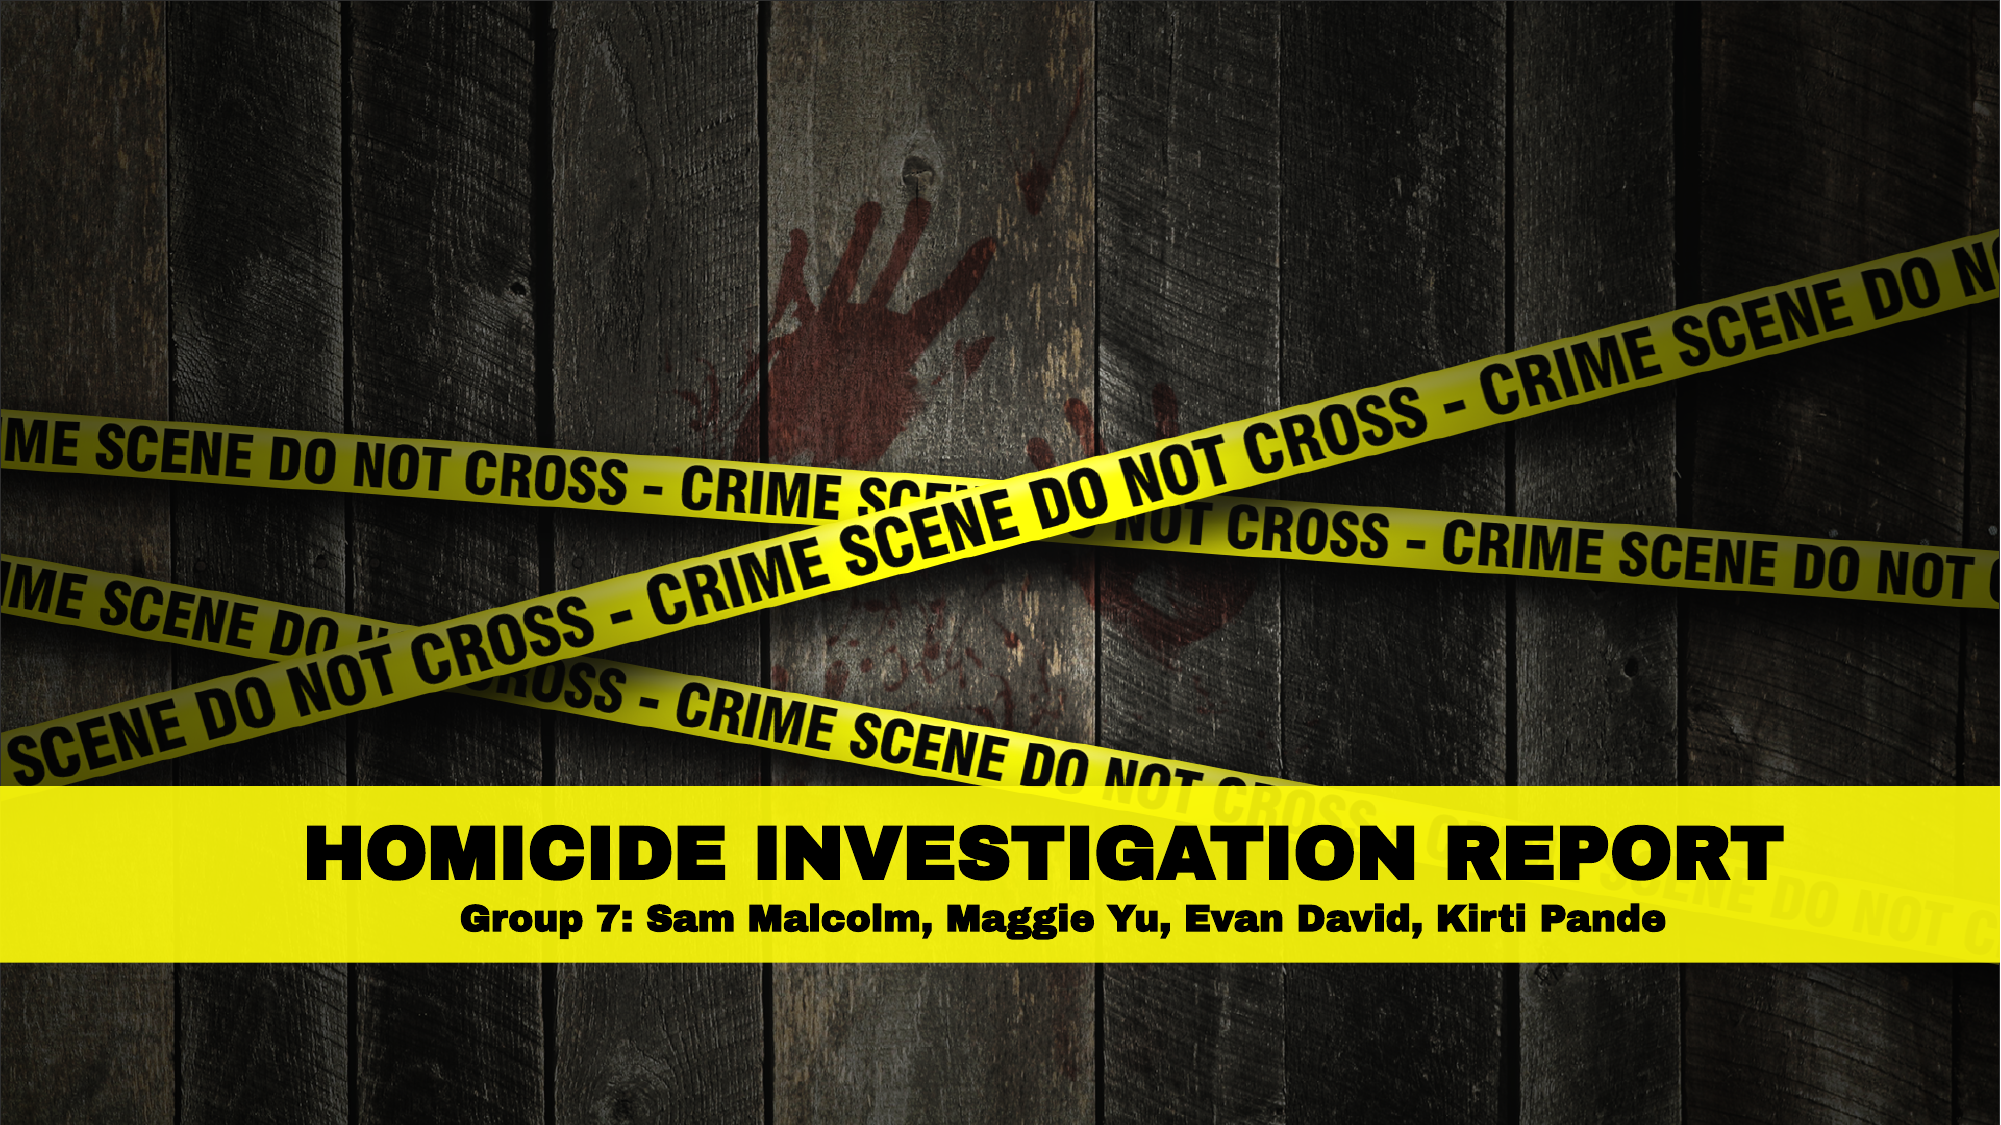

HOMICIDE INVESTIGATION REPORT
		Group 7: Sam Malcolm, Maggie Yu, Evan David, Kirti Pande